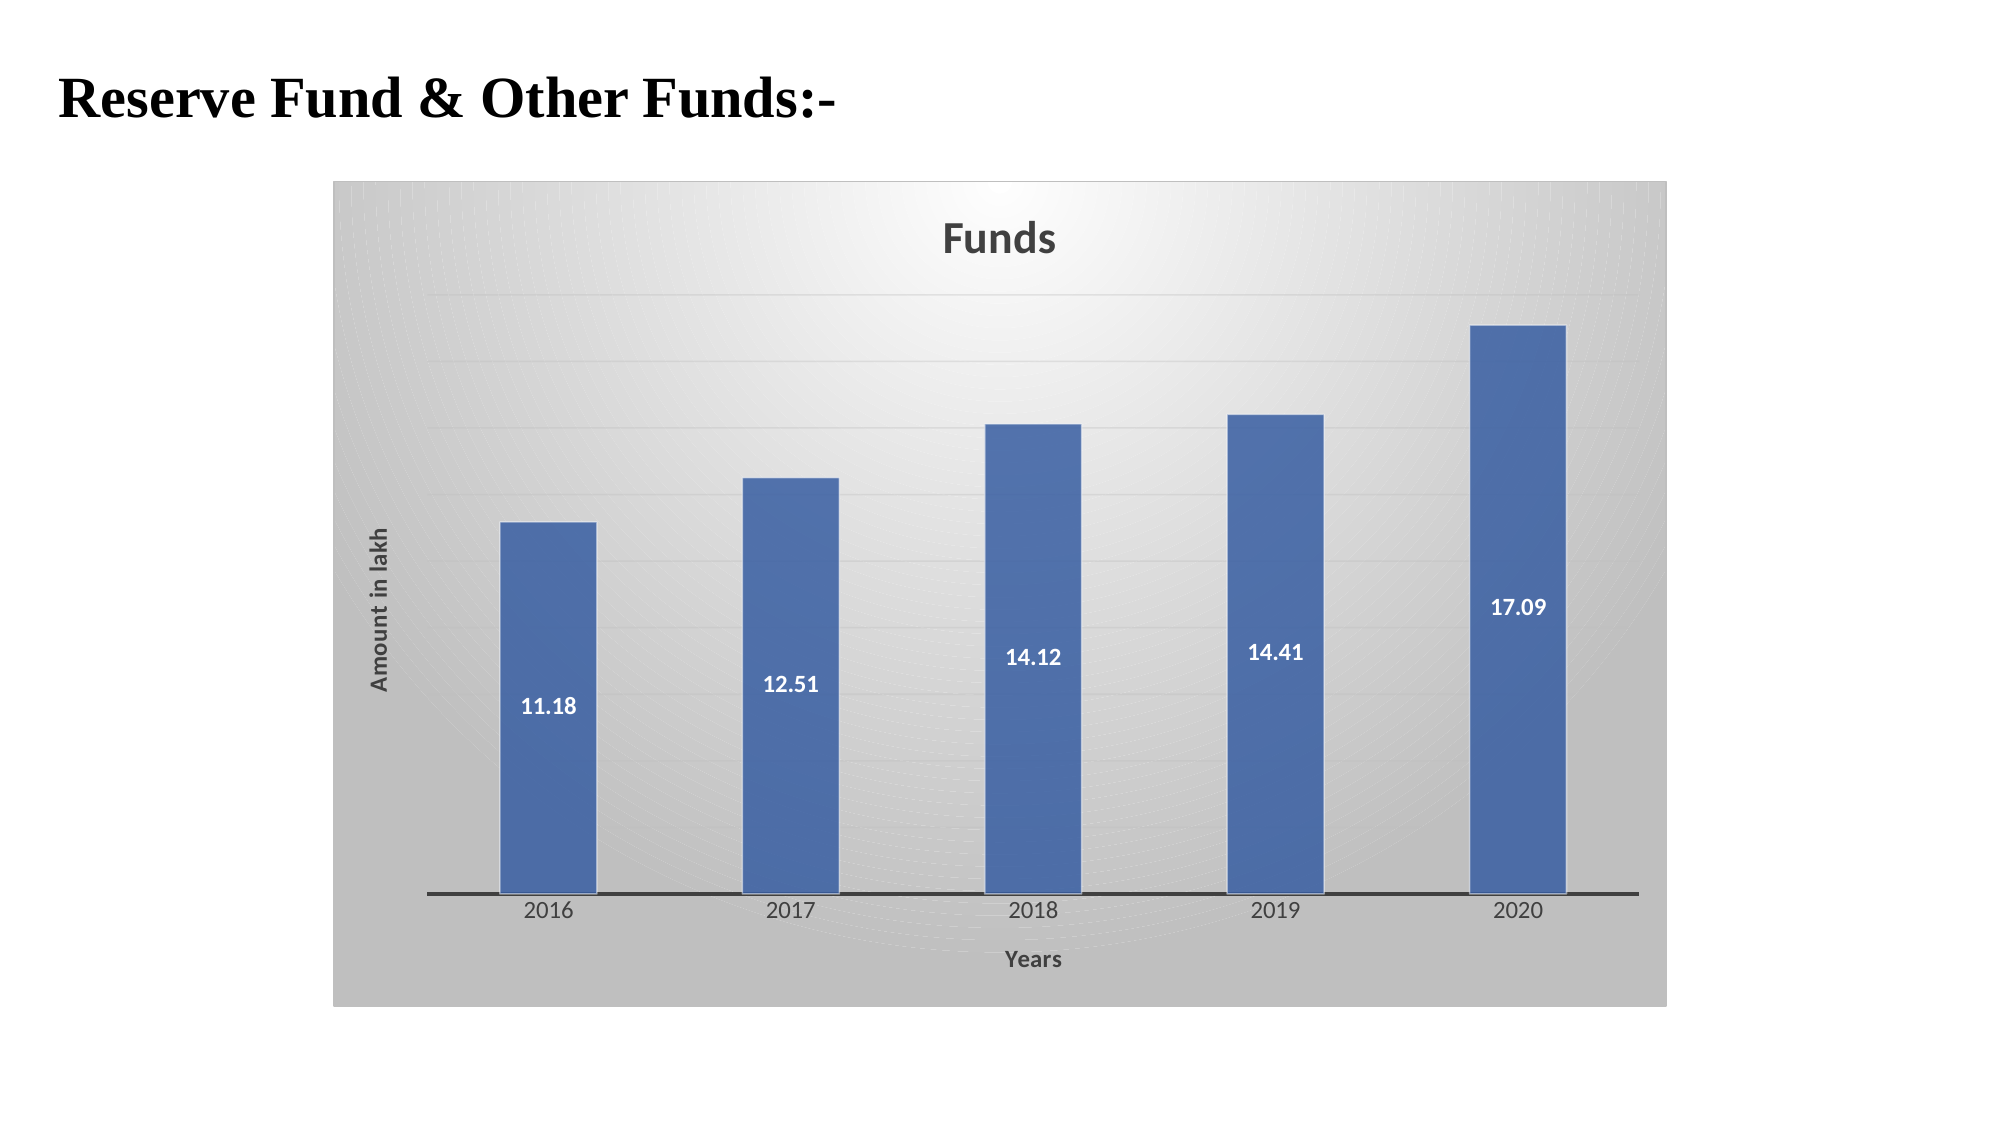

Reserve Fund & Other Funds:-

### Chart: Funds

| Category | Years | Series 2 | Series 3 |
|---|---|---|---|
| 2016 | 11.18 | None | None |
| 2017 | 12.51 | None | None |
| 2018 | 14.12 | None | None |
| 2019 | 14.41 | None | None |
| 2020 | 17.09 | None | None |